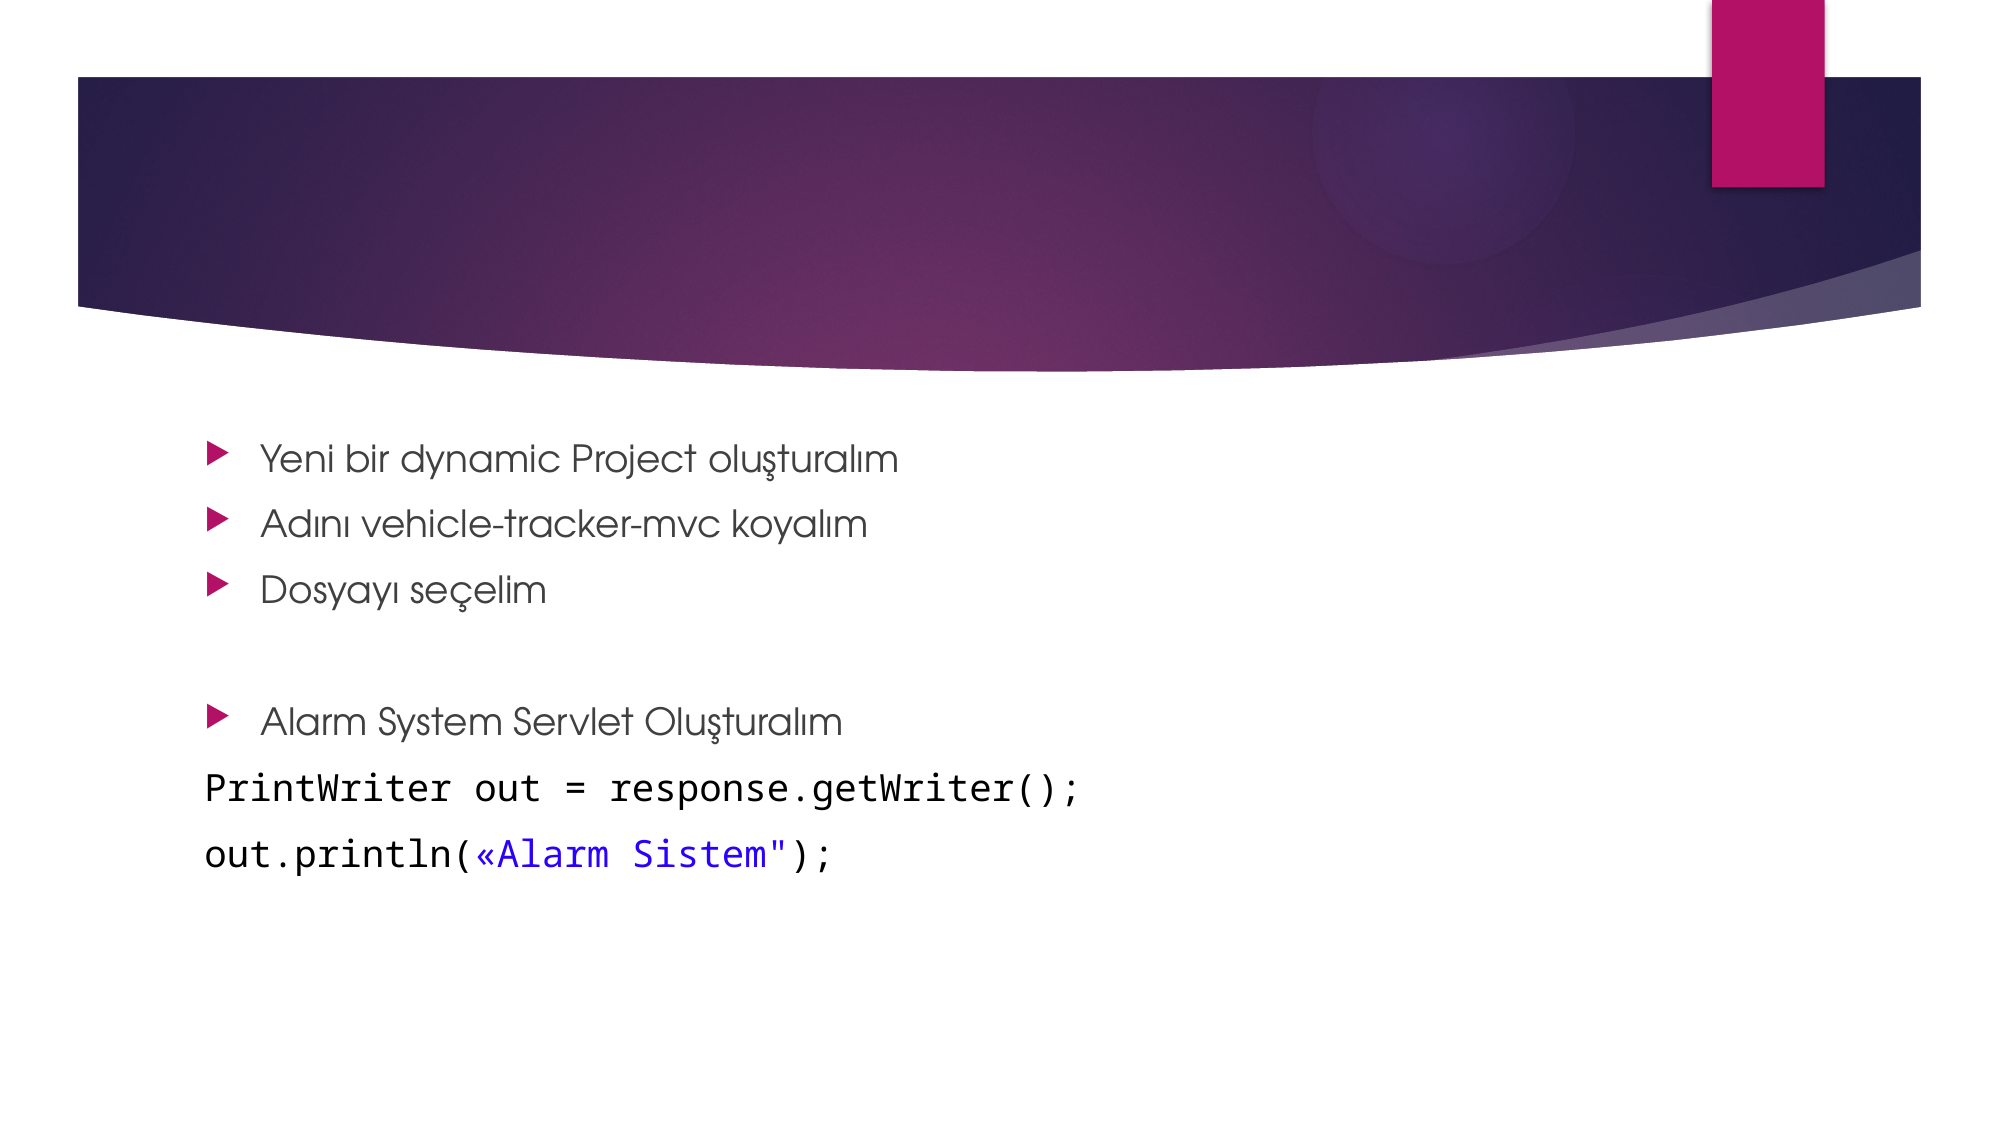

#
Yeni bir dynamic Project oluşturalım
Adını vehicle-tracker-mvc koyalım
Dosyayı seçelim

Alarm System Servlet Oluşturalım
PrintWriter out = response.getWriter();
out.println(«Alarm Sistem");